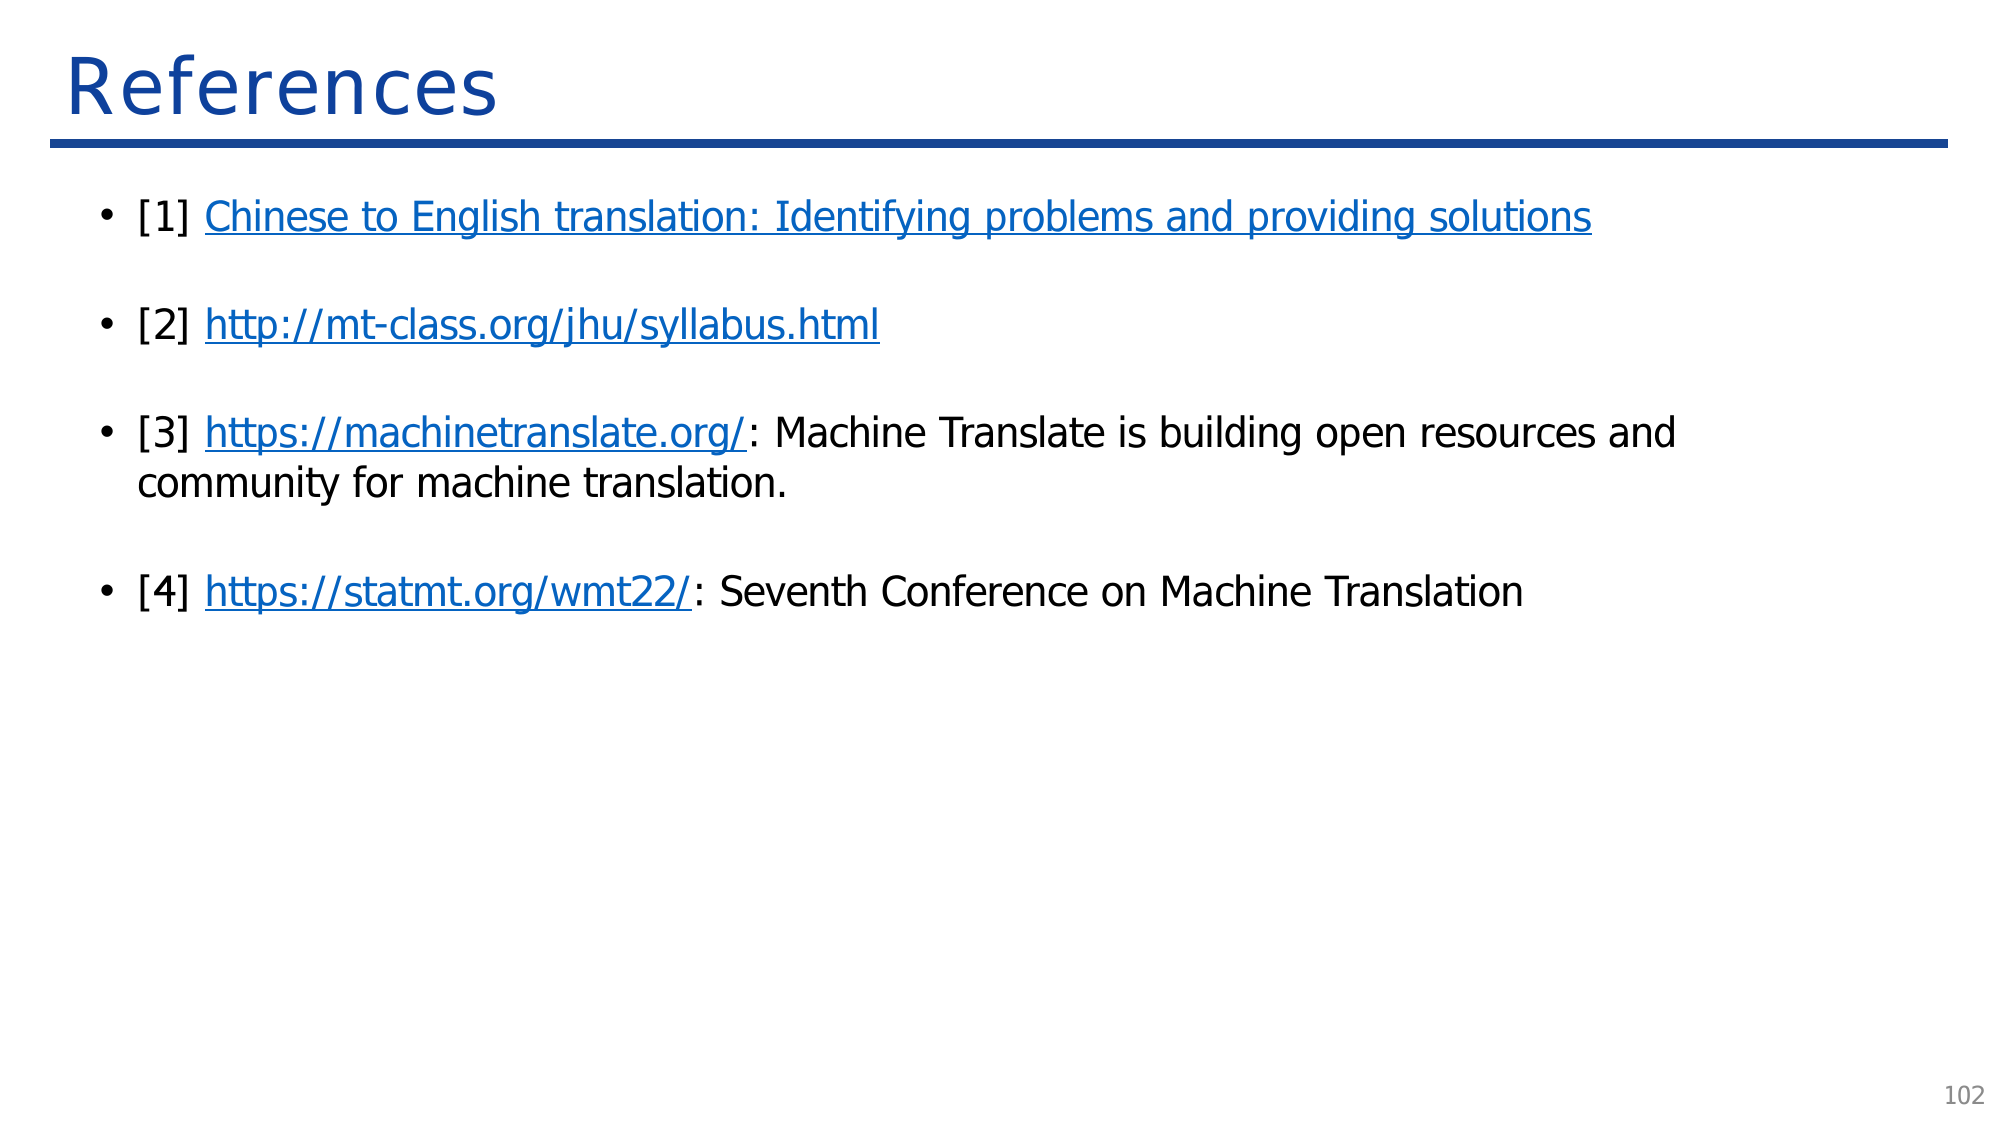

# References
[1] Chinese to English translation: Identifying problems and providing solutions
[2] http://mt-class.org/jhu/syllabus.html
[3] https://machinetranslate.org/: Machine Translate is building open resources and community for machine translation.
[4] https://statmt.org/wmt22/: Seventh Conference on Machine Translation

102